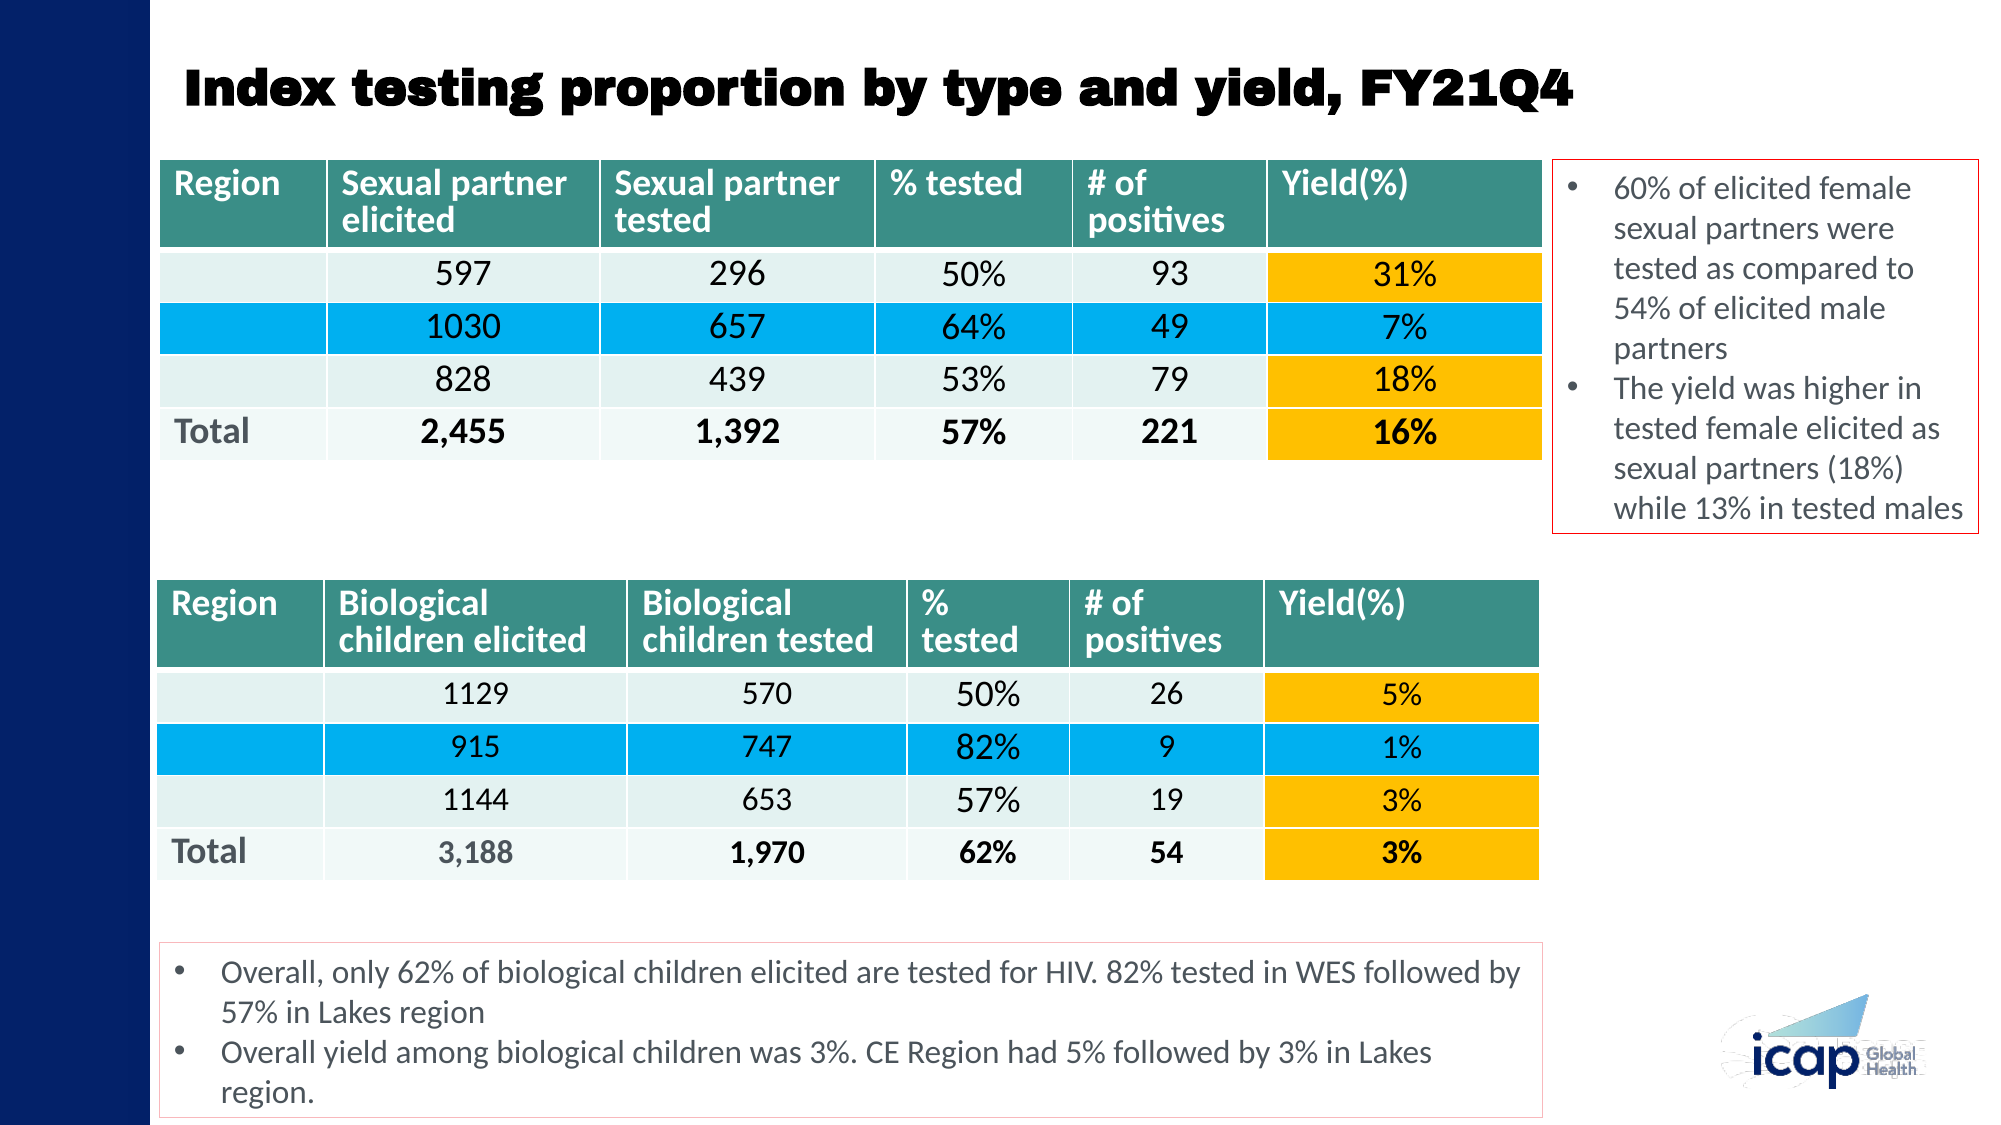

# Index testing proportion by type and yield, FY21Q4
60% of elicited female sexual partners were tested as compared to 54% of elicited male partners
The yield was higher in tested female elicited as sexual partners (18%) while 13% in tested males
| Region | Sexual partner elicited | Sexual partner tested | % tested | # of positives | Yield(%) |
| --- | --- | --- | --- | --- | --- |
|  | 597 | 296 | 50% | 93 | 31% |
|  | 1030 | 657 | 64% | 49 | 7% |
|  | 828 | 439 | 53% | 79 | 18% |
| Total | 2,455 | 1,392 | 57% | 221 | 16% |
| Region | Biological children elicited | Biological children tested | % tested | # of positives | Yield(%) |
| --- | --- | --- | --- | --- | --- |
|  | 1129 | 570 | 50% | 26 | 5% |
|  | 915 | 747 | 82% | 9 | 1% |
|  | 1144 | 653 | 57% | 19 | 3% |
| Total | 3,188 | 1,970 | 62% | 54 | 3% |
Overall, only 62% of biological children elicited are tested for HIV. 82% tested in WES followed by 57% in Lakes region
Overall yield among biological children was 3%. CE Region had 5% followed by 3% in Lakes region.